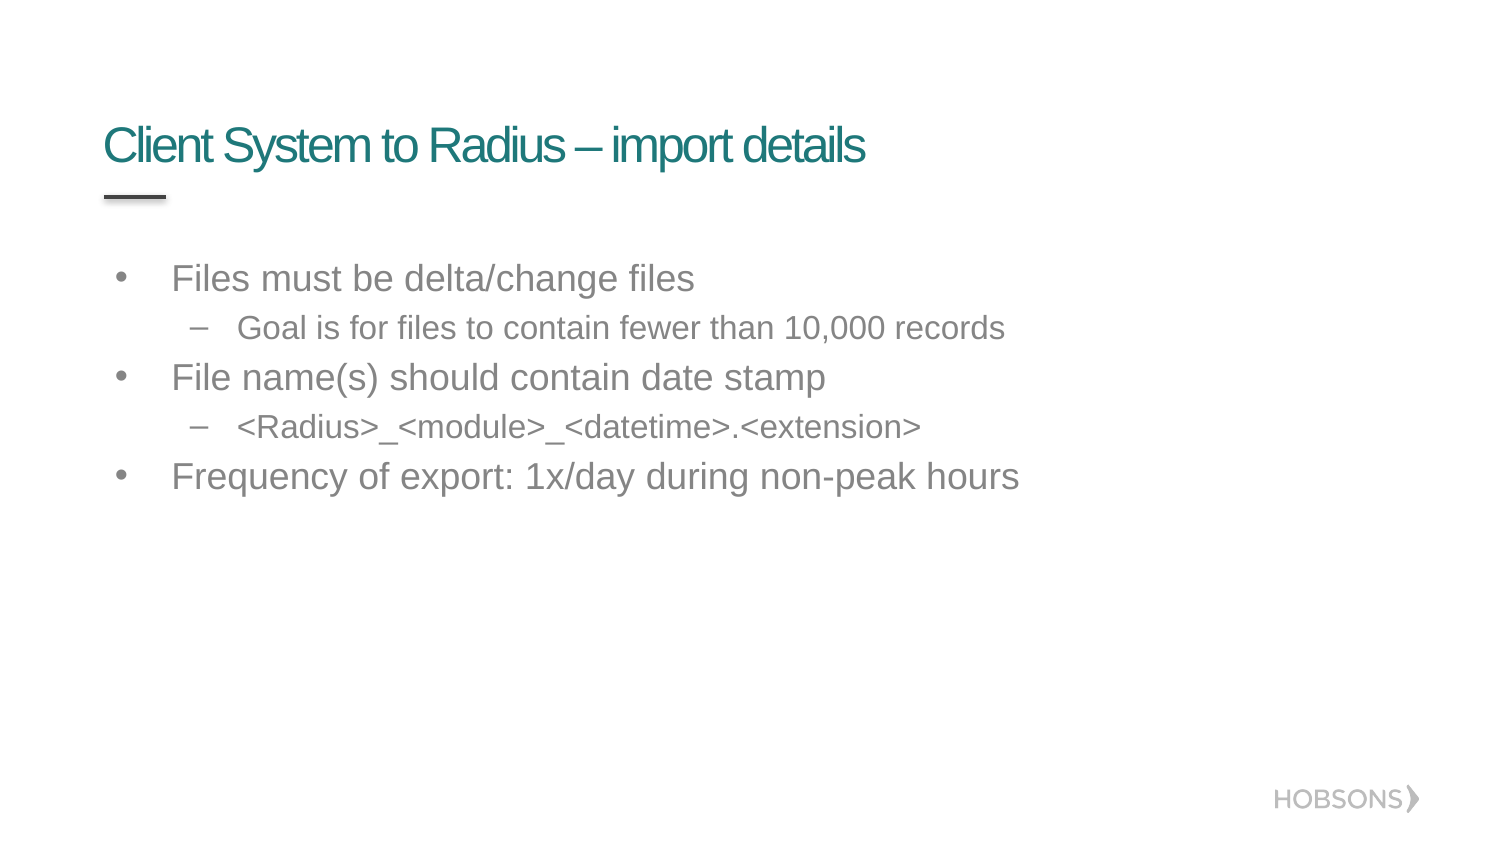

# Client System to Radius – import details
Files must be delta/change files
Goal is for files to contain fewer than 10,000 records
File name(s) should contain date stamp
<Radius>_<module>_<datetime>.<extension>
Frequency of export: 1x/day during non-peak hours